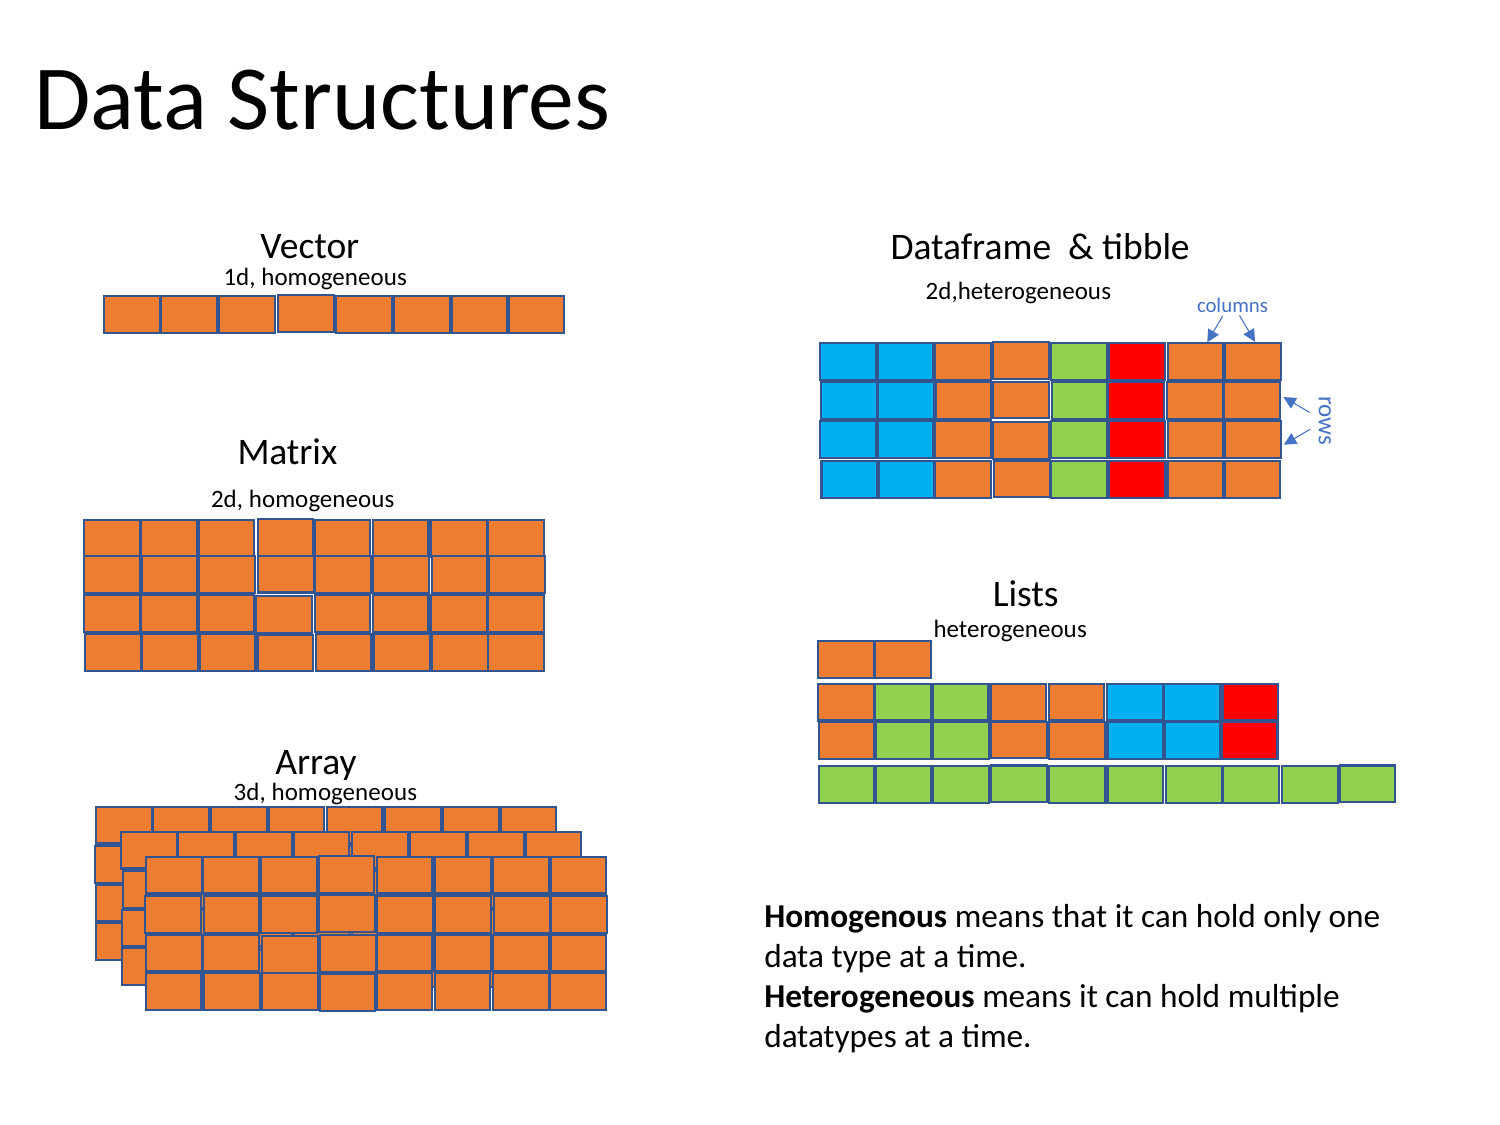

Data Structures
Vector
Dataframe  & tibble
1d, homogeneous
2d,heterogeneous
columns

rows
Matrix
2d, homogeneous

Lists

heterogeneous

Array
3d, homogeneous

Homogenous means that it can hold only one data type at a time.
Heterogeneous means it can hold multiple datatypes at a time.